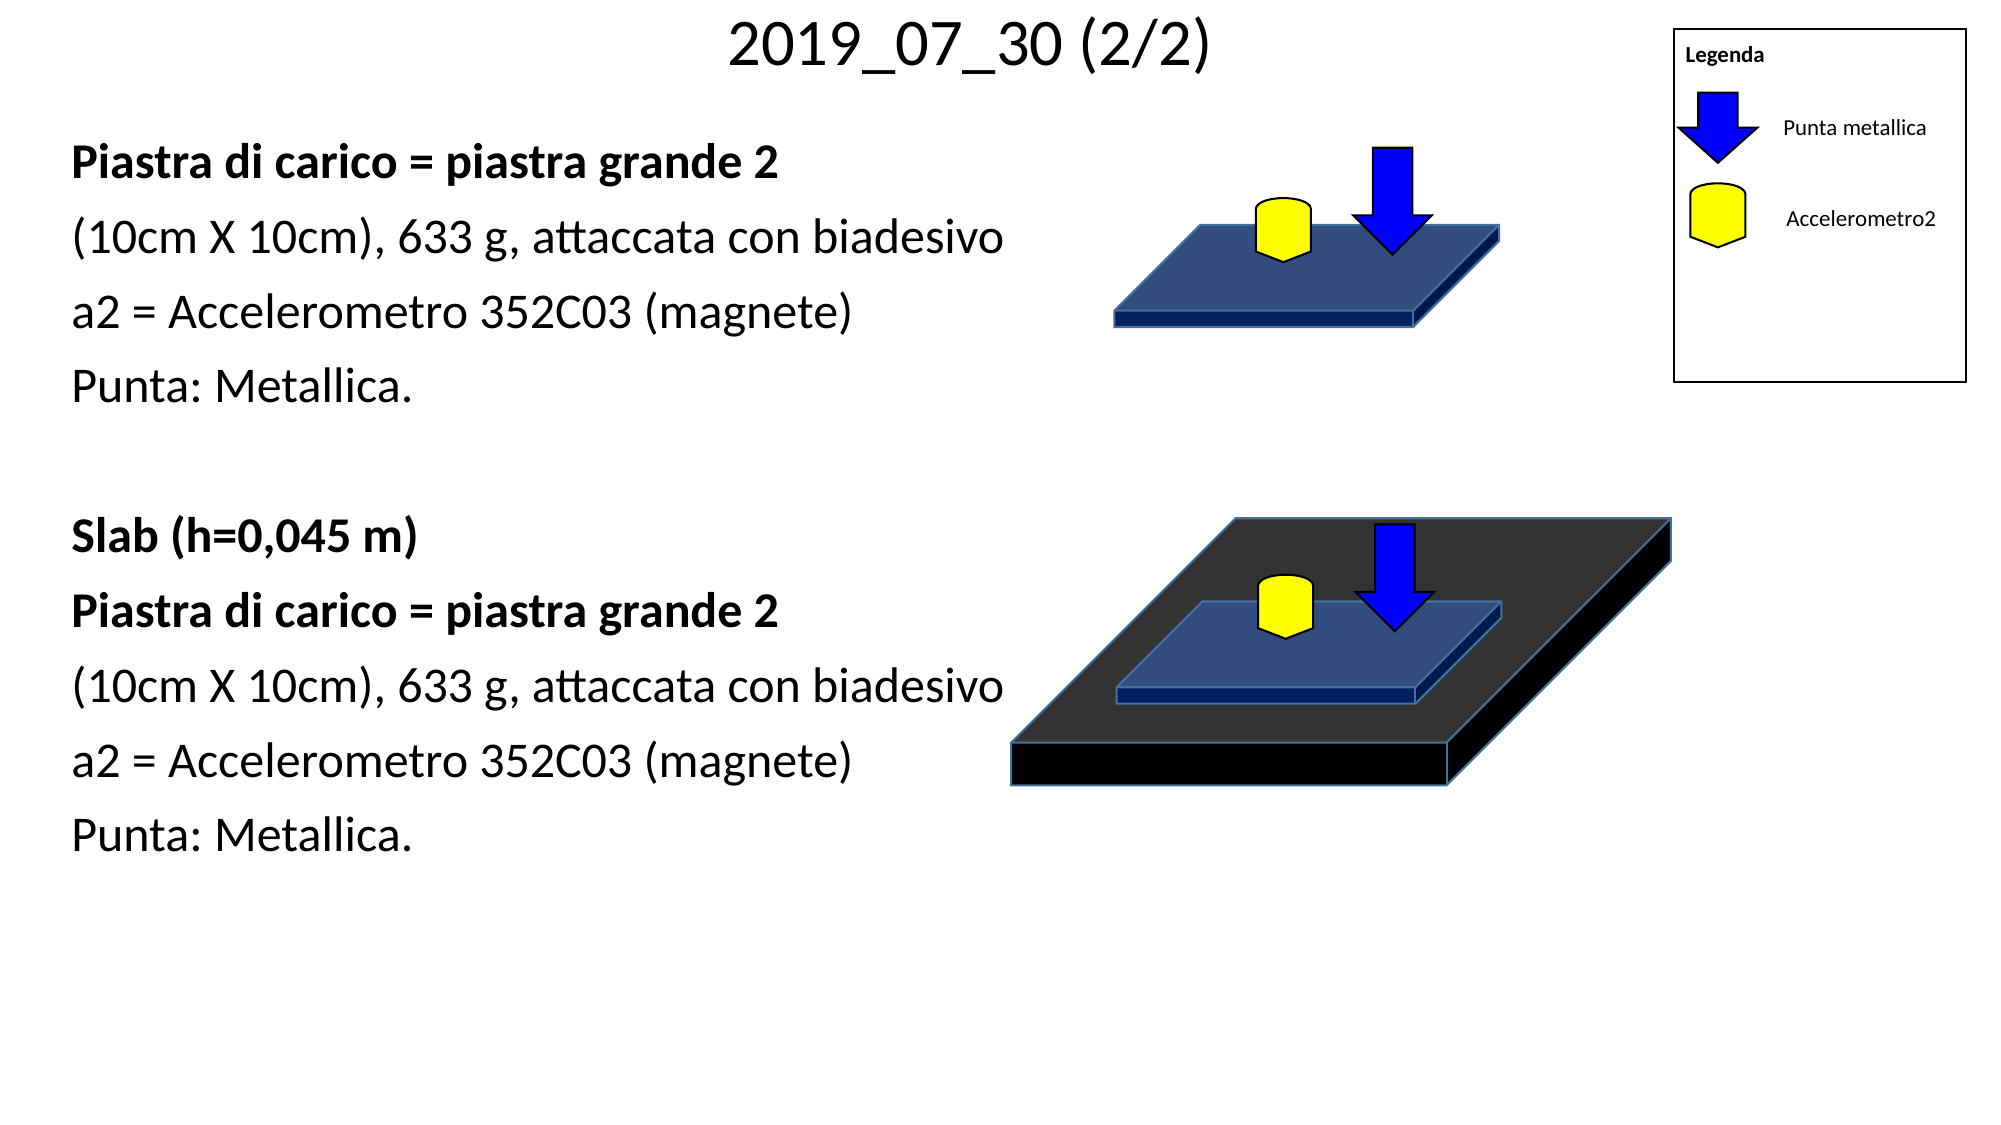

# 2019_07_30 (2/2)

Legenda

Accelerometro2

Punta metallica
Piastra di carico = piastra grande 2
(10cm X 10cm), 633 g, attaccata con biadesivo
a2 = Accelerometro 352C03 (magnete)
Punta: Metallica.

Slab (h=0,045 m)
Piastra di carico = piastra grande 2
(10cm X 10cm), 633 g, attaccata con biadesivo
a2 = Accelerometro 352C03 (magnete)
Punta: Metallica.